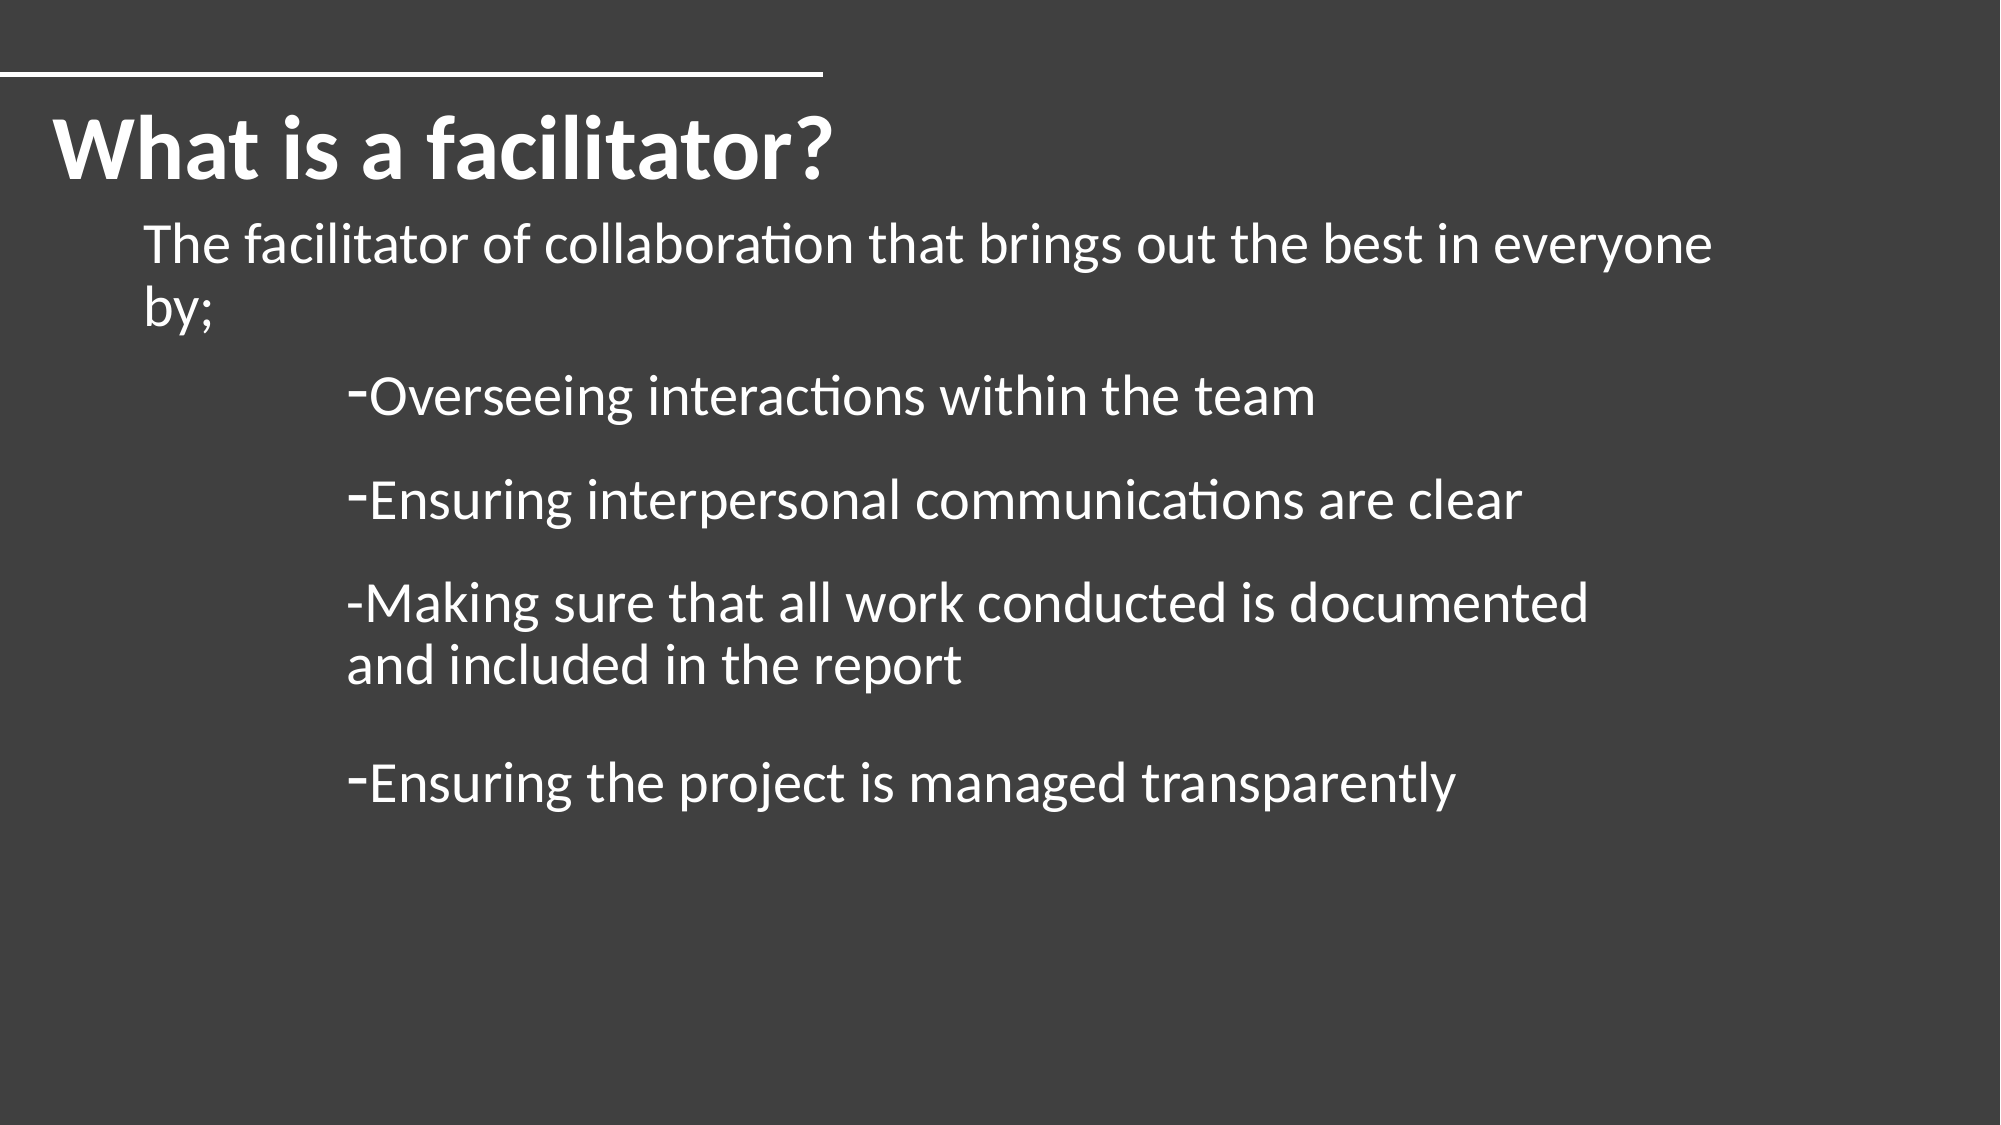

What is a facilitator?
The facilitator of collaboration that brings out the best in everyone by;
-Overseeing interactions within the team
-Ensuring interpersonal communications are clear
-Making sure that all work conducted is documented and included in the report
-Ensuring the project is managed transparently